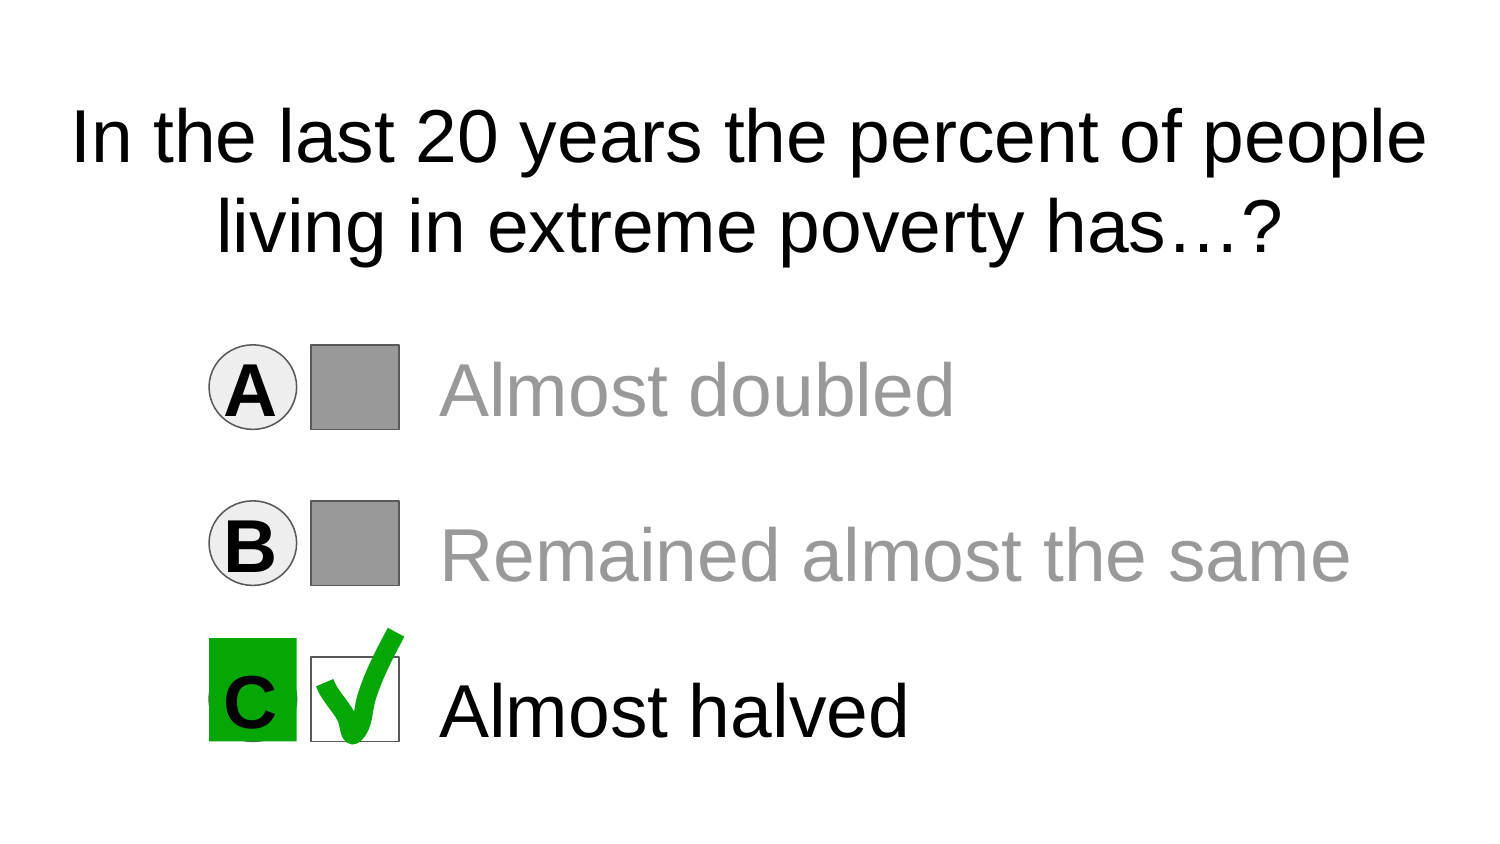

# In the last 20 years the percent of people living in extreme poverty has…?

A
Almost doubled

B
Remained almost the same

C
Almost halved